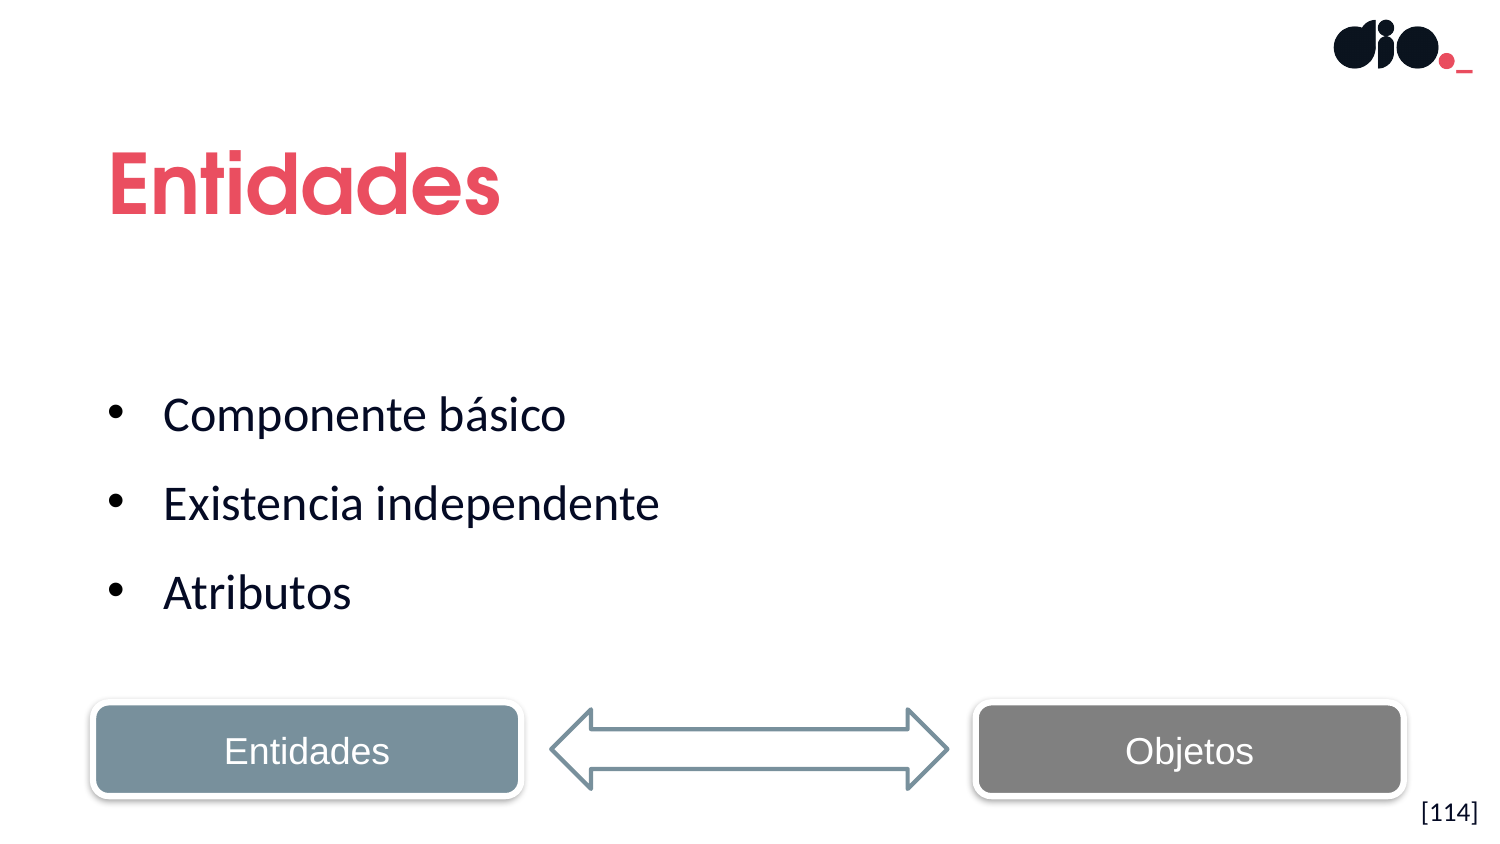

Entidades
Componente básico
Existencia independente
Atributos
Entidades
Objetos

[114]